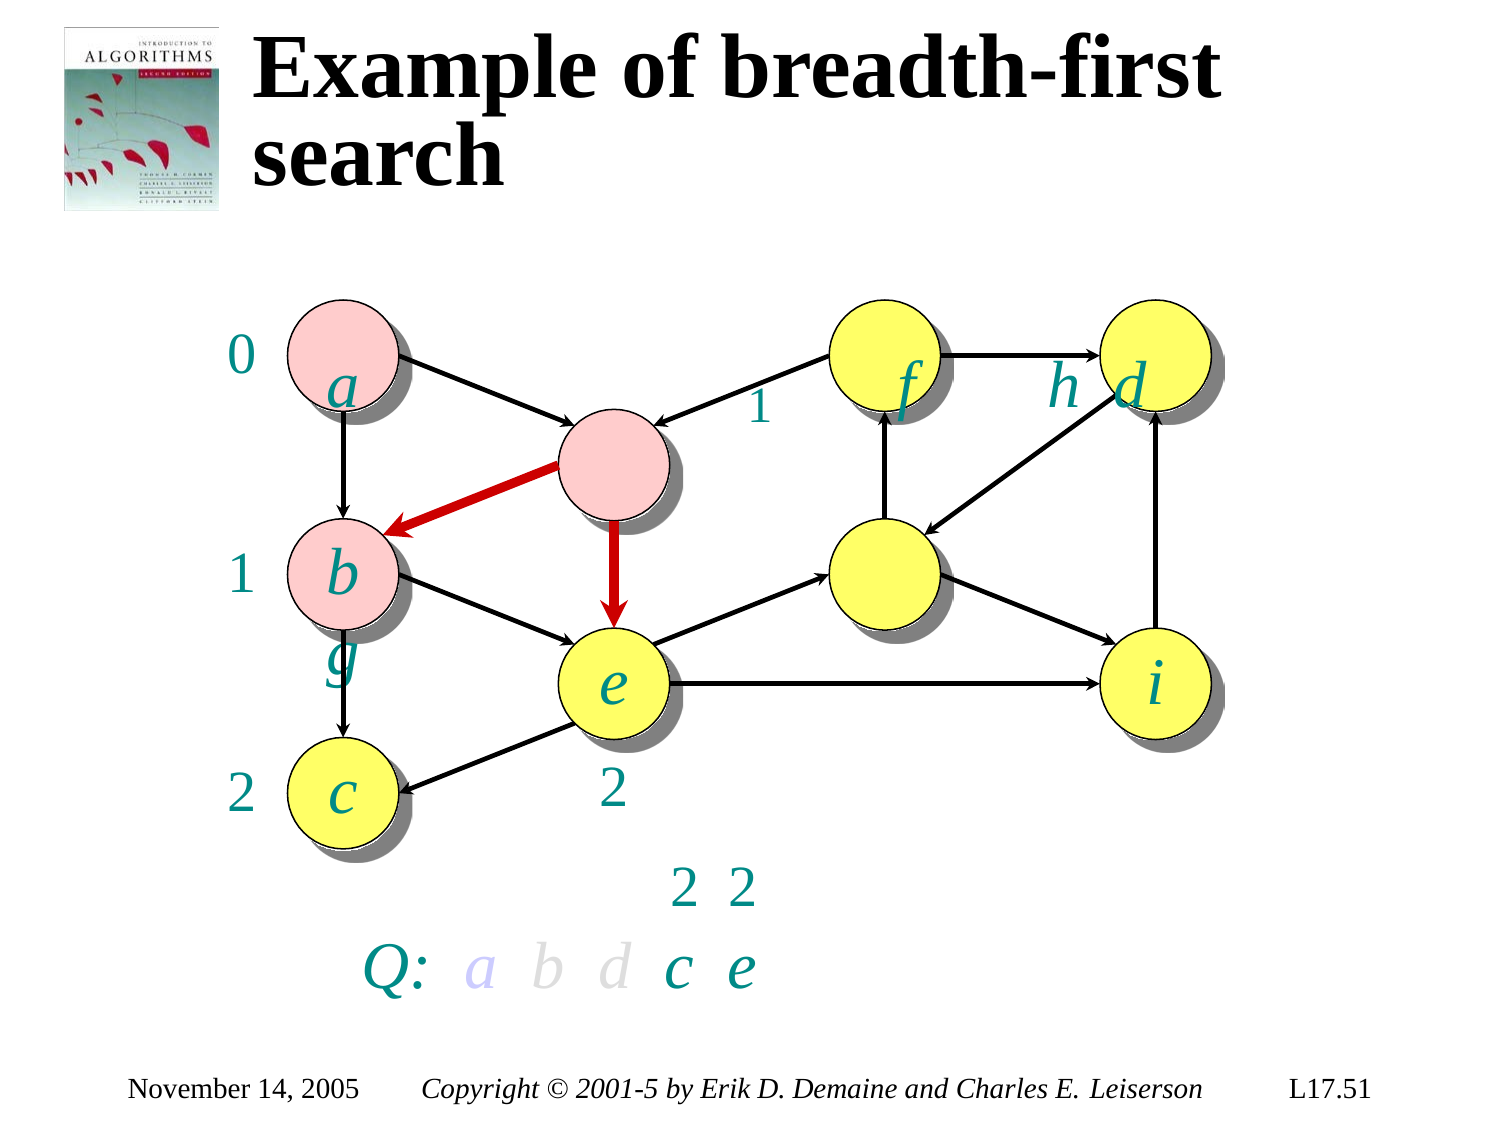

# Example of breadth-first  search
a		1	f	h  d

0

b	g
1
e
2

i
c
2
2	2
Q:	a	b	d	c	e
November 14, 2005
Copyright © 2001-5 by Erik D. Demaine and Charles E. Leiserson
L17.51